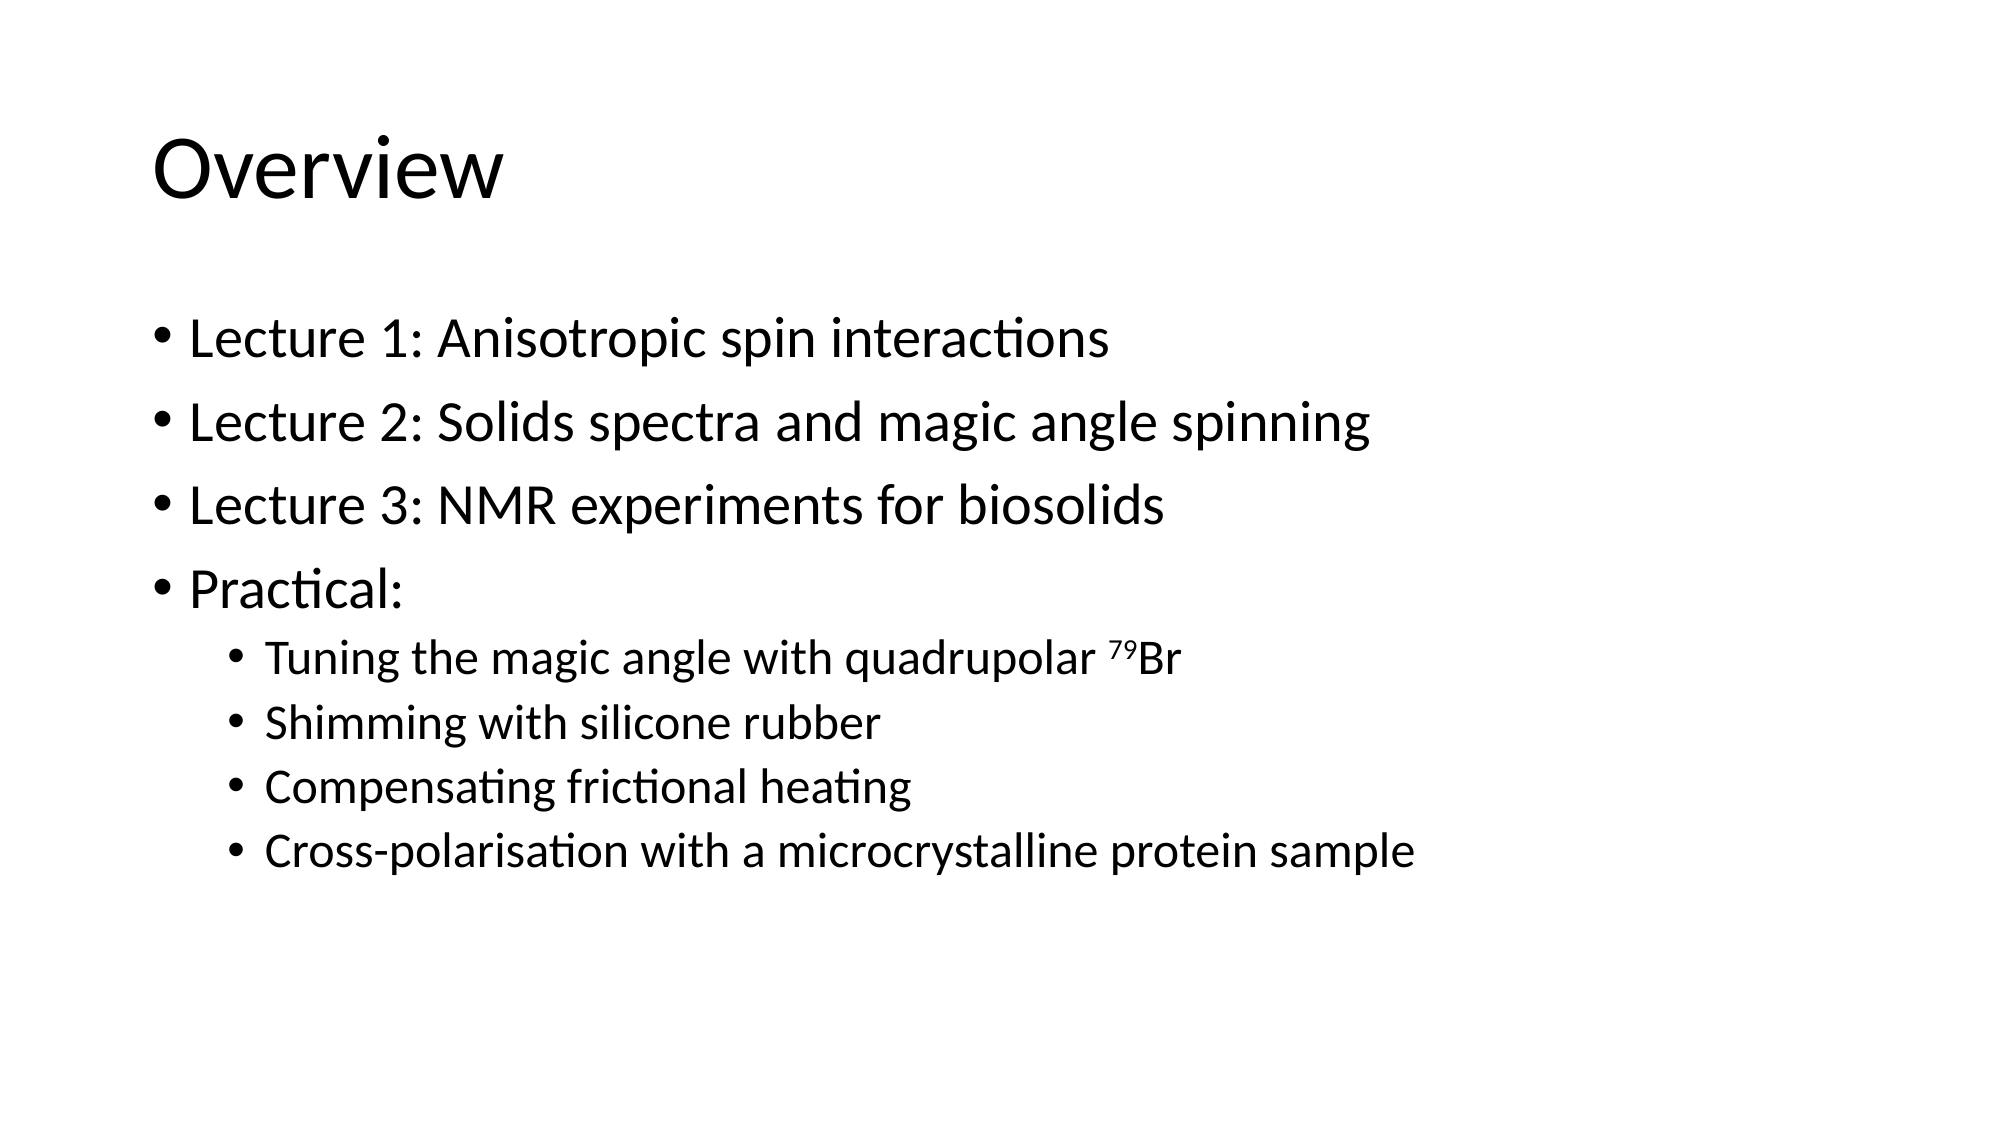

# Overview
Lecture 1: Anisotropic spin interactions
Lecture 2: Solids spectra and magic angle spinning
Lecture 3: NMR experiments for biosolids
Practical:
Tuning the magic angle with quadrupolar 79Br
Shimming with silicone rubber
Compensating frictional heating
Cross-polarisation with a microcrystalline protein sample